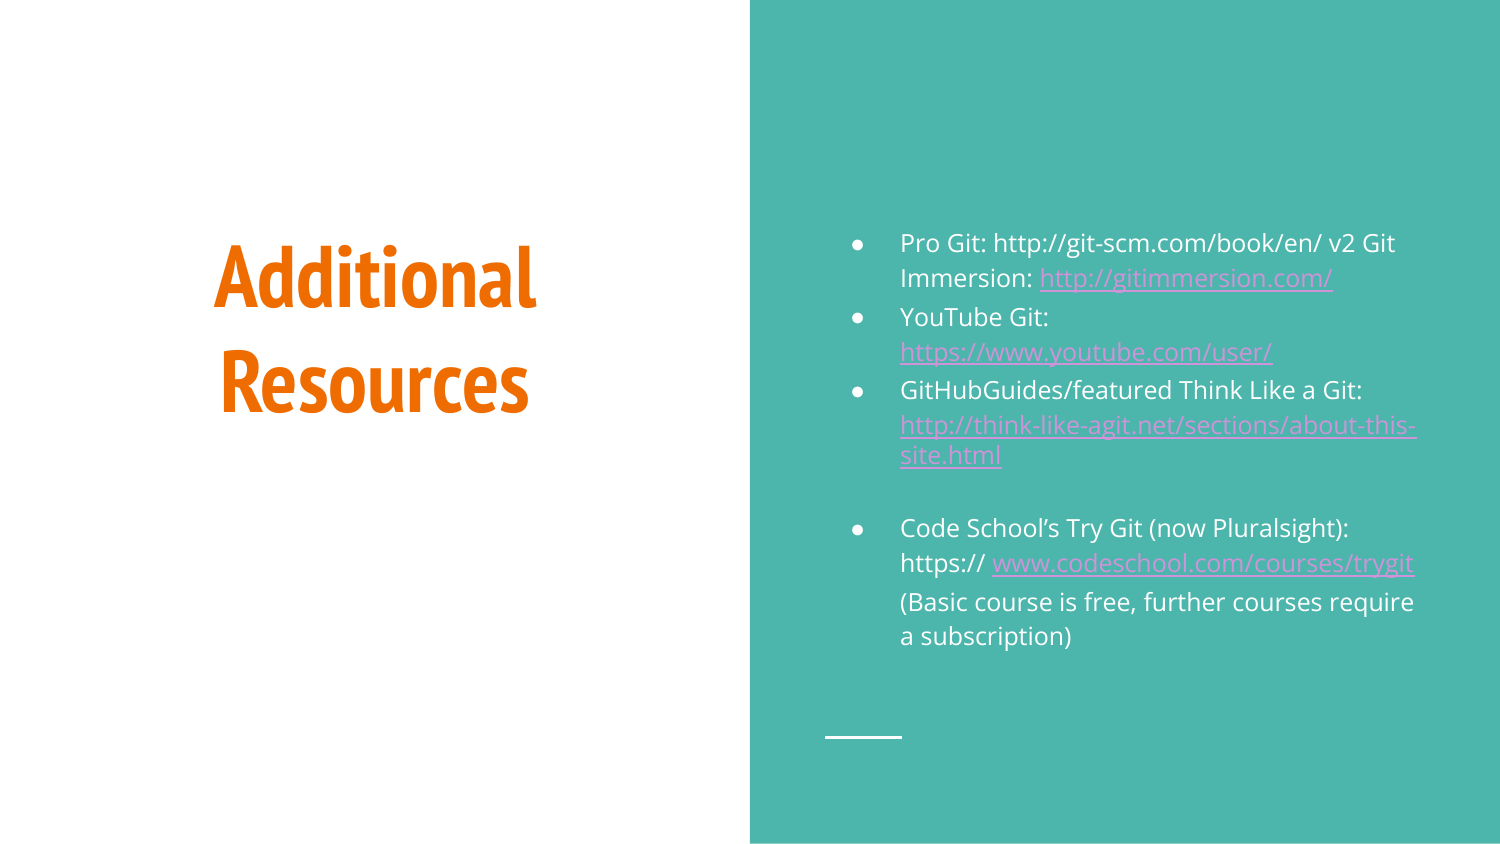

Pro Git: http://git-scm.com/book/en/ v2 Git Immersion: http://gitimmersion.com/
YouTube Git: https://www.youtube.com/user/
GitHubGuides/featured Think Like a Git: http://think-like-agit.net/sections/about-this-site.html
Code School’s Try Git (now Pluralsight): https:// www.codeschool.com/courses/trygit  (Basic course is free, further courses require a subscription)
# Additional Resources